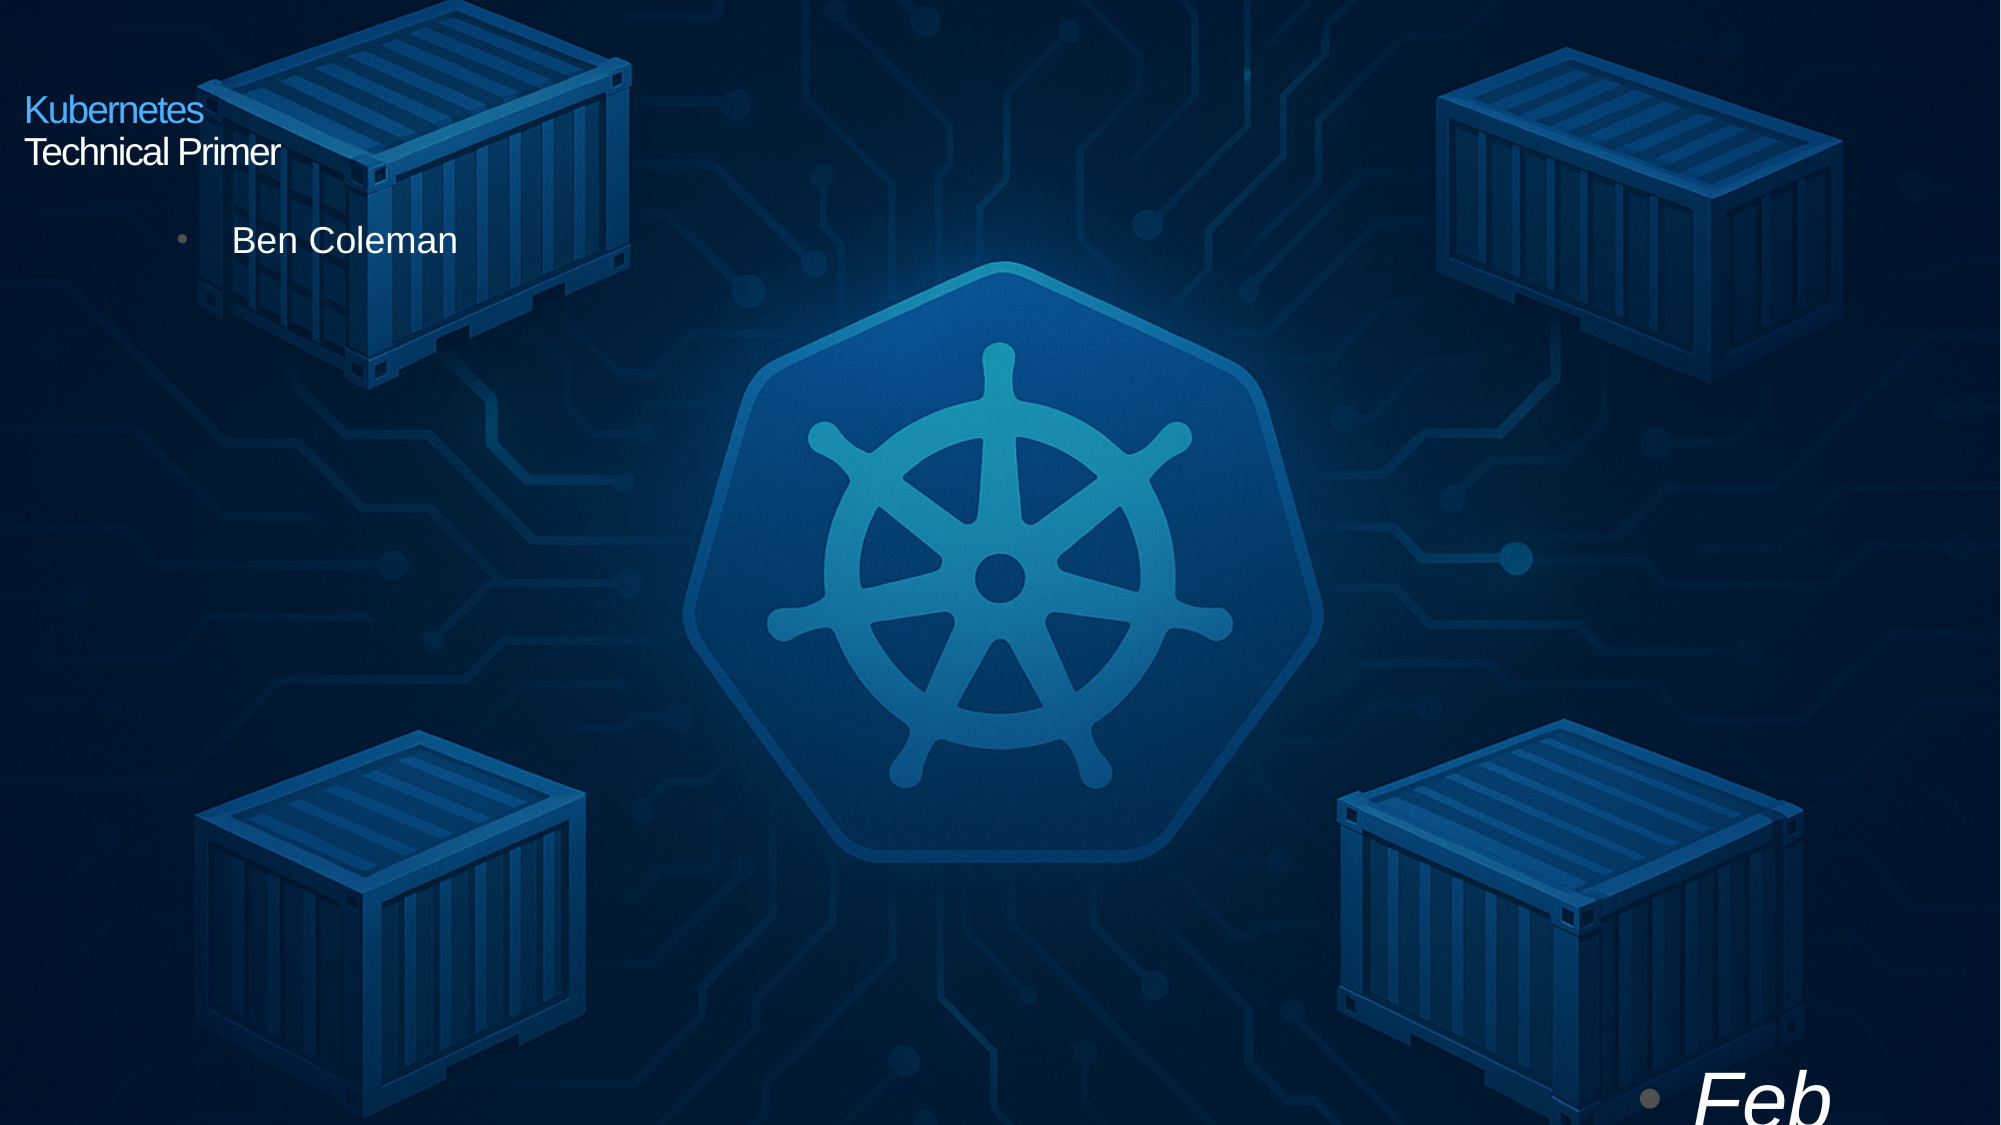

Kubernetes
Technical Primer
Ben Coleman
Feb 2026, v2